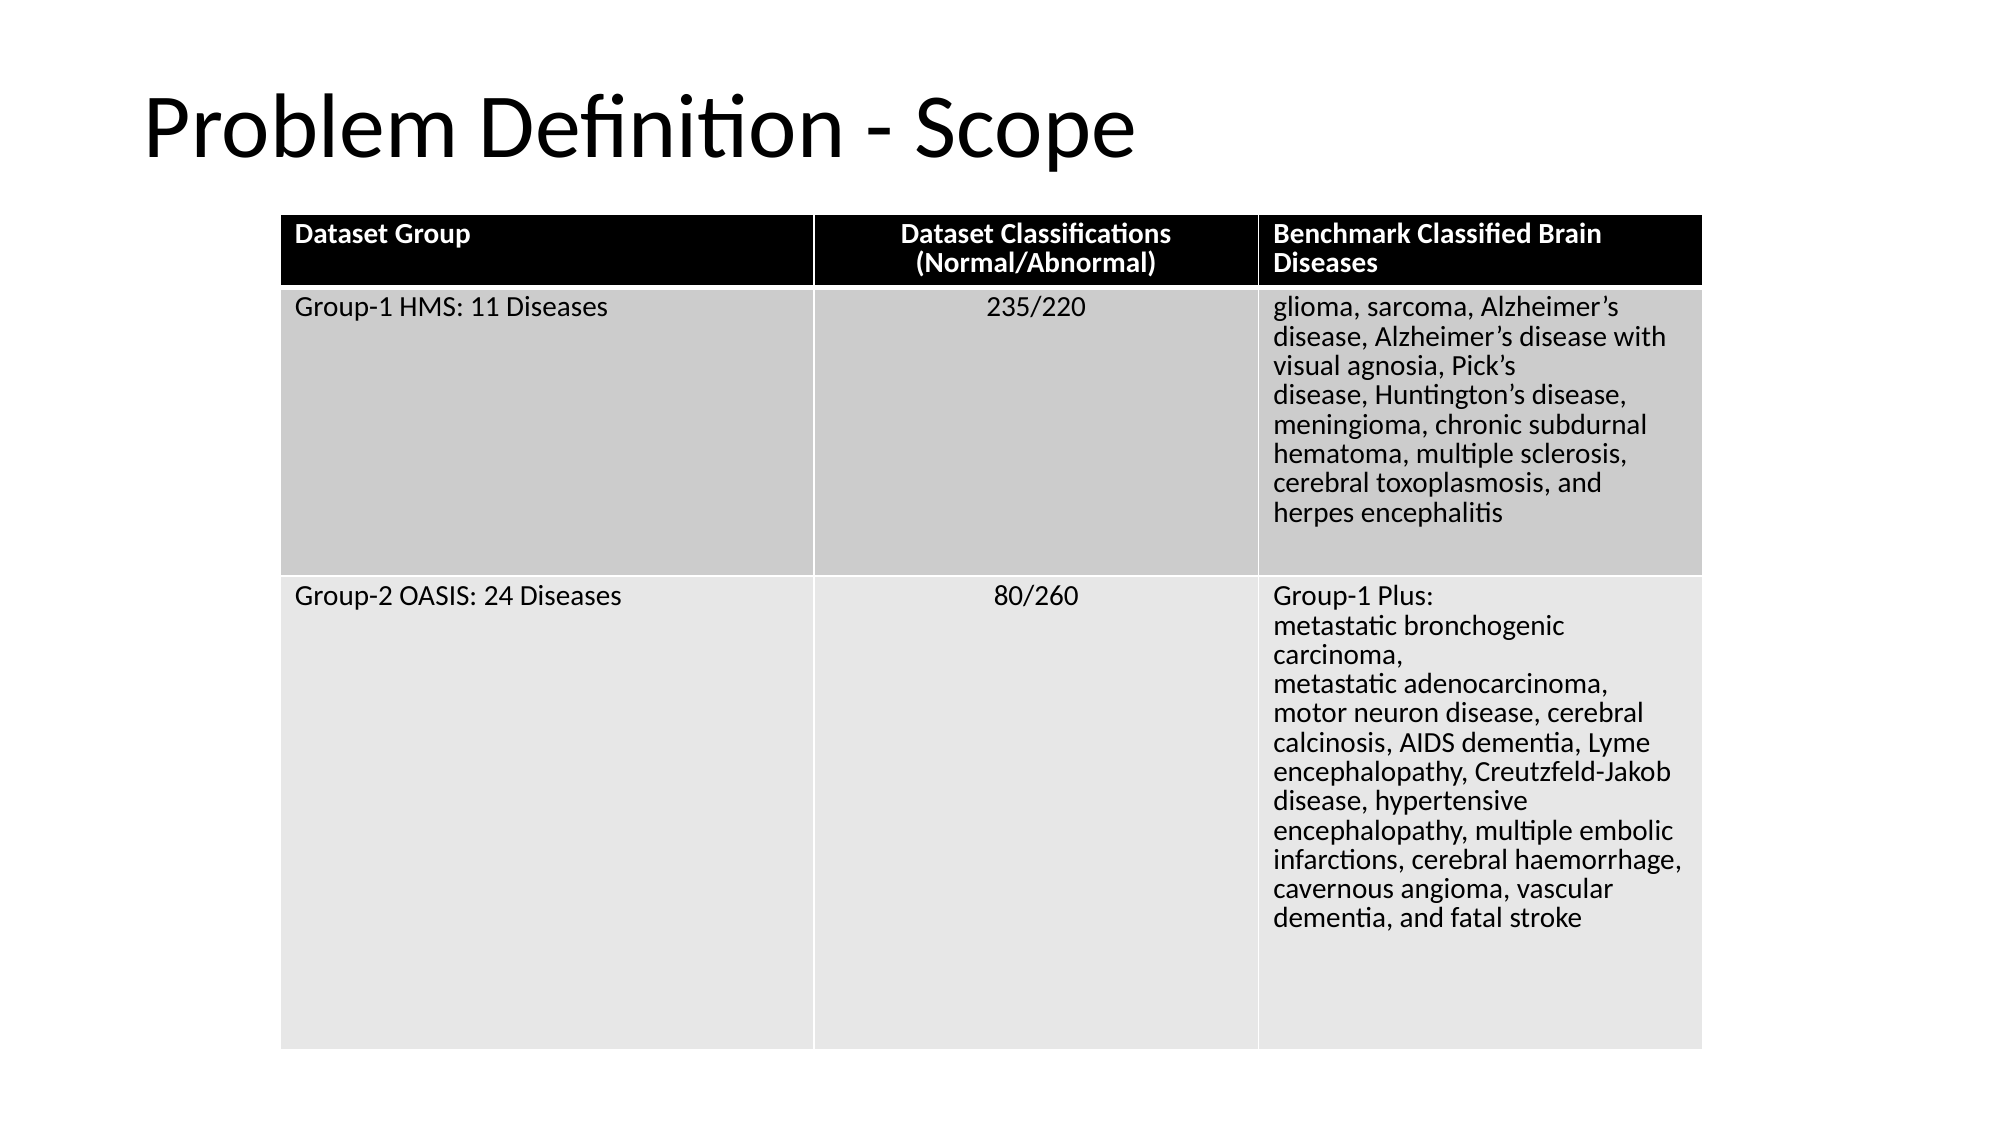

# Problem Definition - Scope
| Dataset Group | Dataset Classifications (Normal/Abnormal) | Benchmark Classified Brain Diseases |
| --- | --- | --- |
| Group-1 HMS: 11 Diseases | 235/220 | glioma, sarcoma, Alzheimer’s disease, Alzheimer’s disease with visual agnosia, Pick’s disease, Huntington’s disease, meningioma, chronic subdurnal hematoma, multiple sclerosis, cerebral toxoplasmosis, and herpes encephalitis |
| Group-2 OASIS: 24 Diseases | 80/260 | Group-1 Plus: metastatic bronchogenic carcinoma, metastatic adenocarcinoma, motor neuron disease, cerebral calcinosis, AIDS dementia, Lyme encephalopathy, Creutzfeld-Jakob disease, hypertensive encephalopathy, multiple embolic infarctions, cerebral haemorrhage, cavernous angioma, vascular dementia, and fatal stroke |